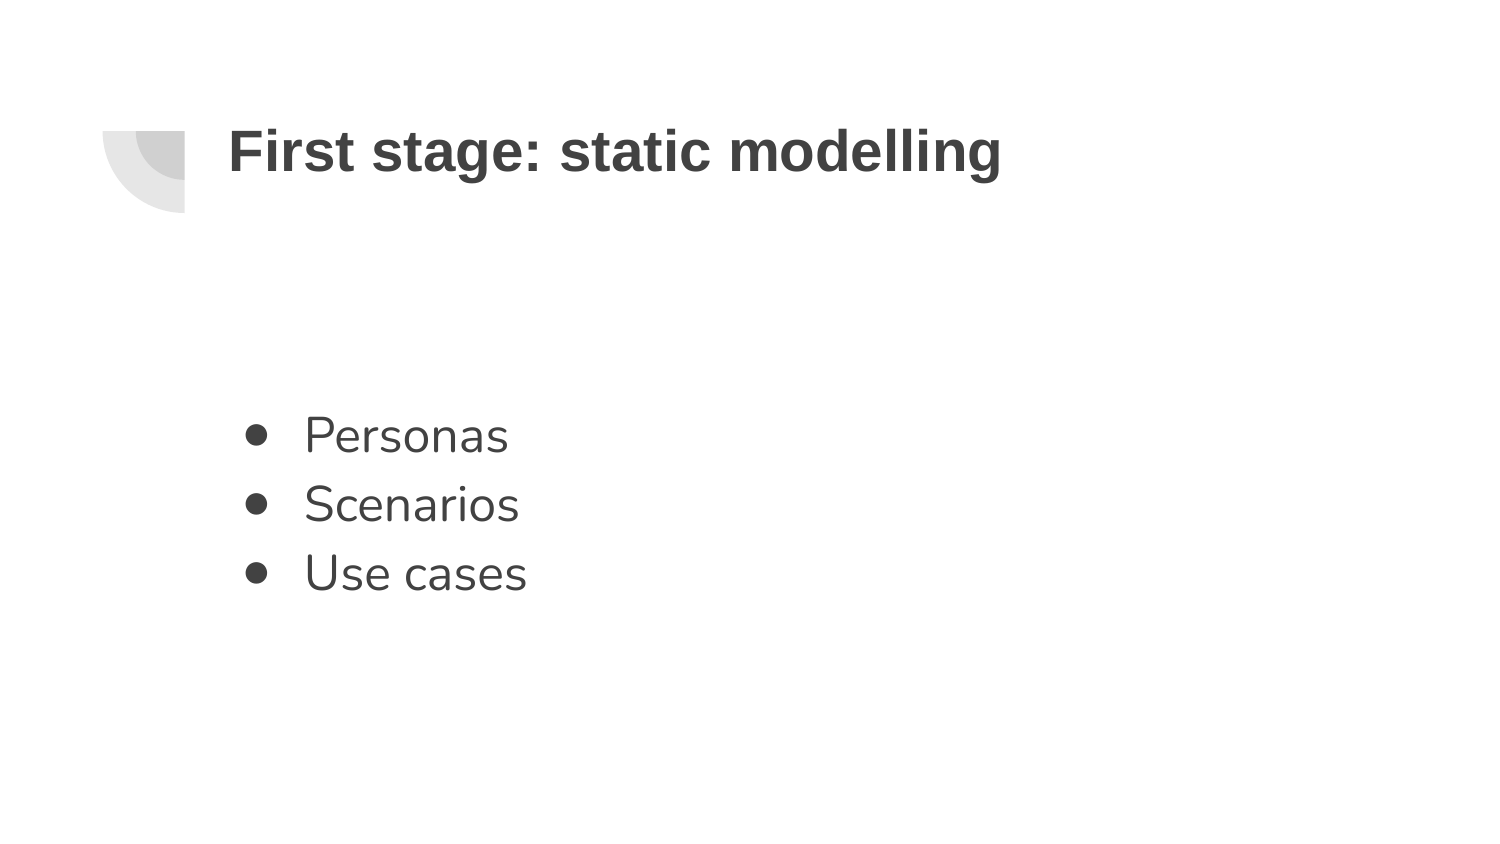

# First stage: static modelling
Personas
Scenarios
Use cases